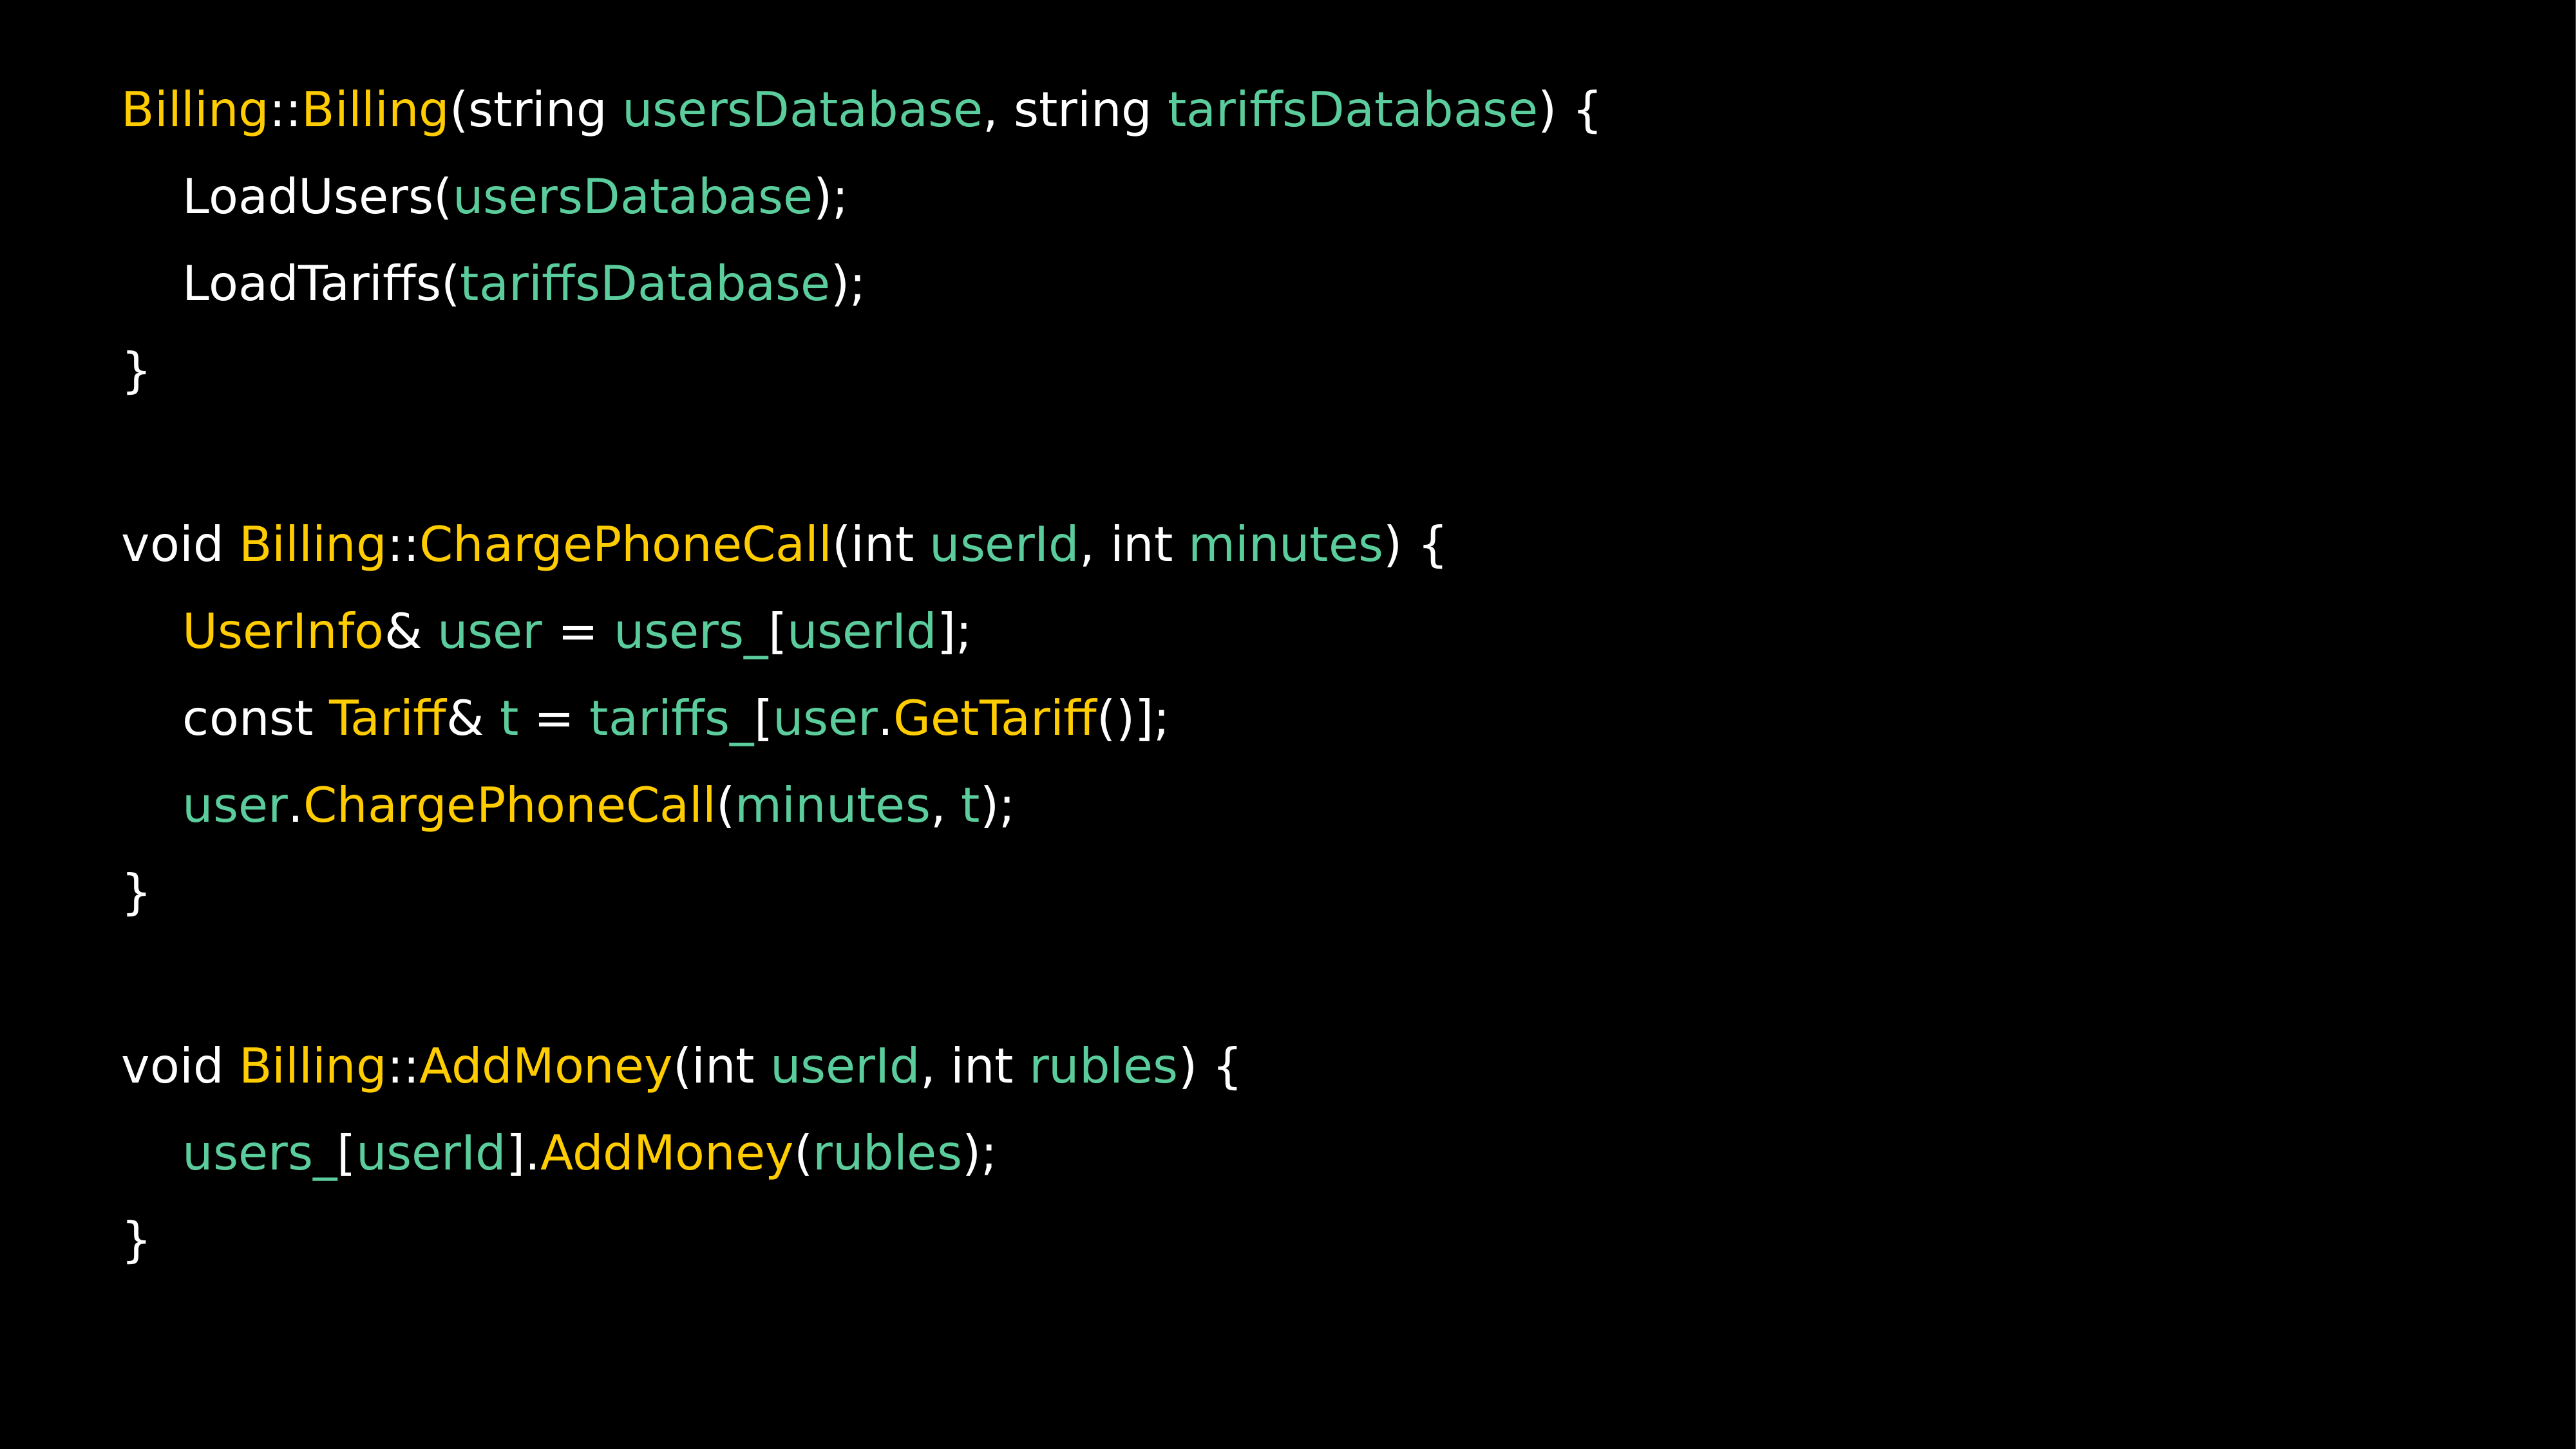

Billing::Billing(string usersDatabase, string tariffsDatabase) {
    LoadUsers(usersDatabase);
    LoadTariffs(tariffsDatabase);
}

void Billing::ChargePhoneCall(int userId, int minutes) {
    UserInfo& user = users_[userId];
    const Tariff& t = tariffs_[user.GetTariff()];
    user.ChargePhoneCall(minutes, t);
}

void Billing::AddMoney(int userId, int rubles) {
    users_[userId].AddMoney(rubles);
}

20